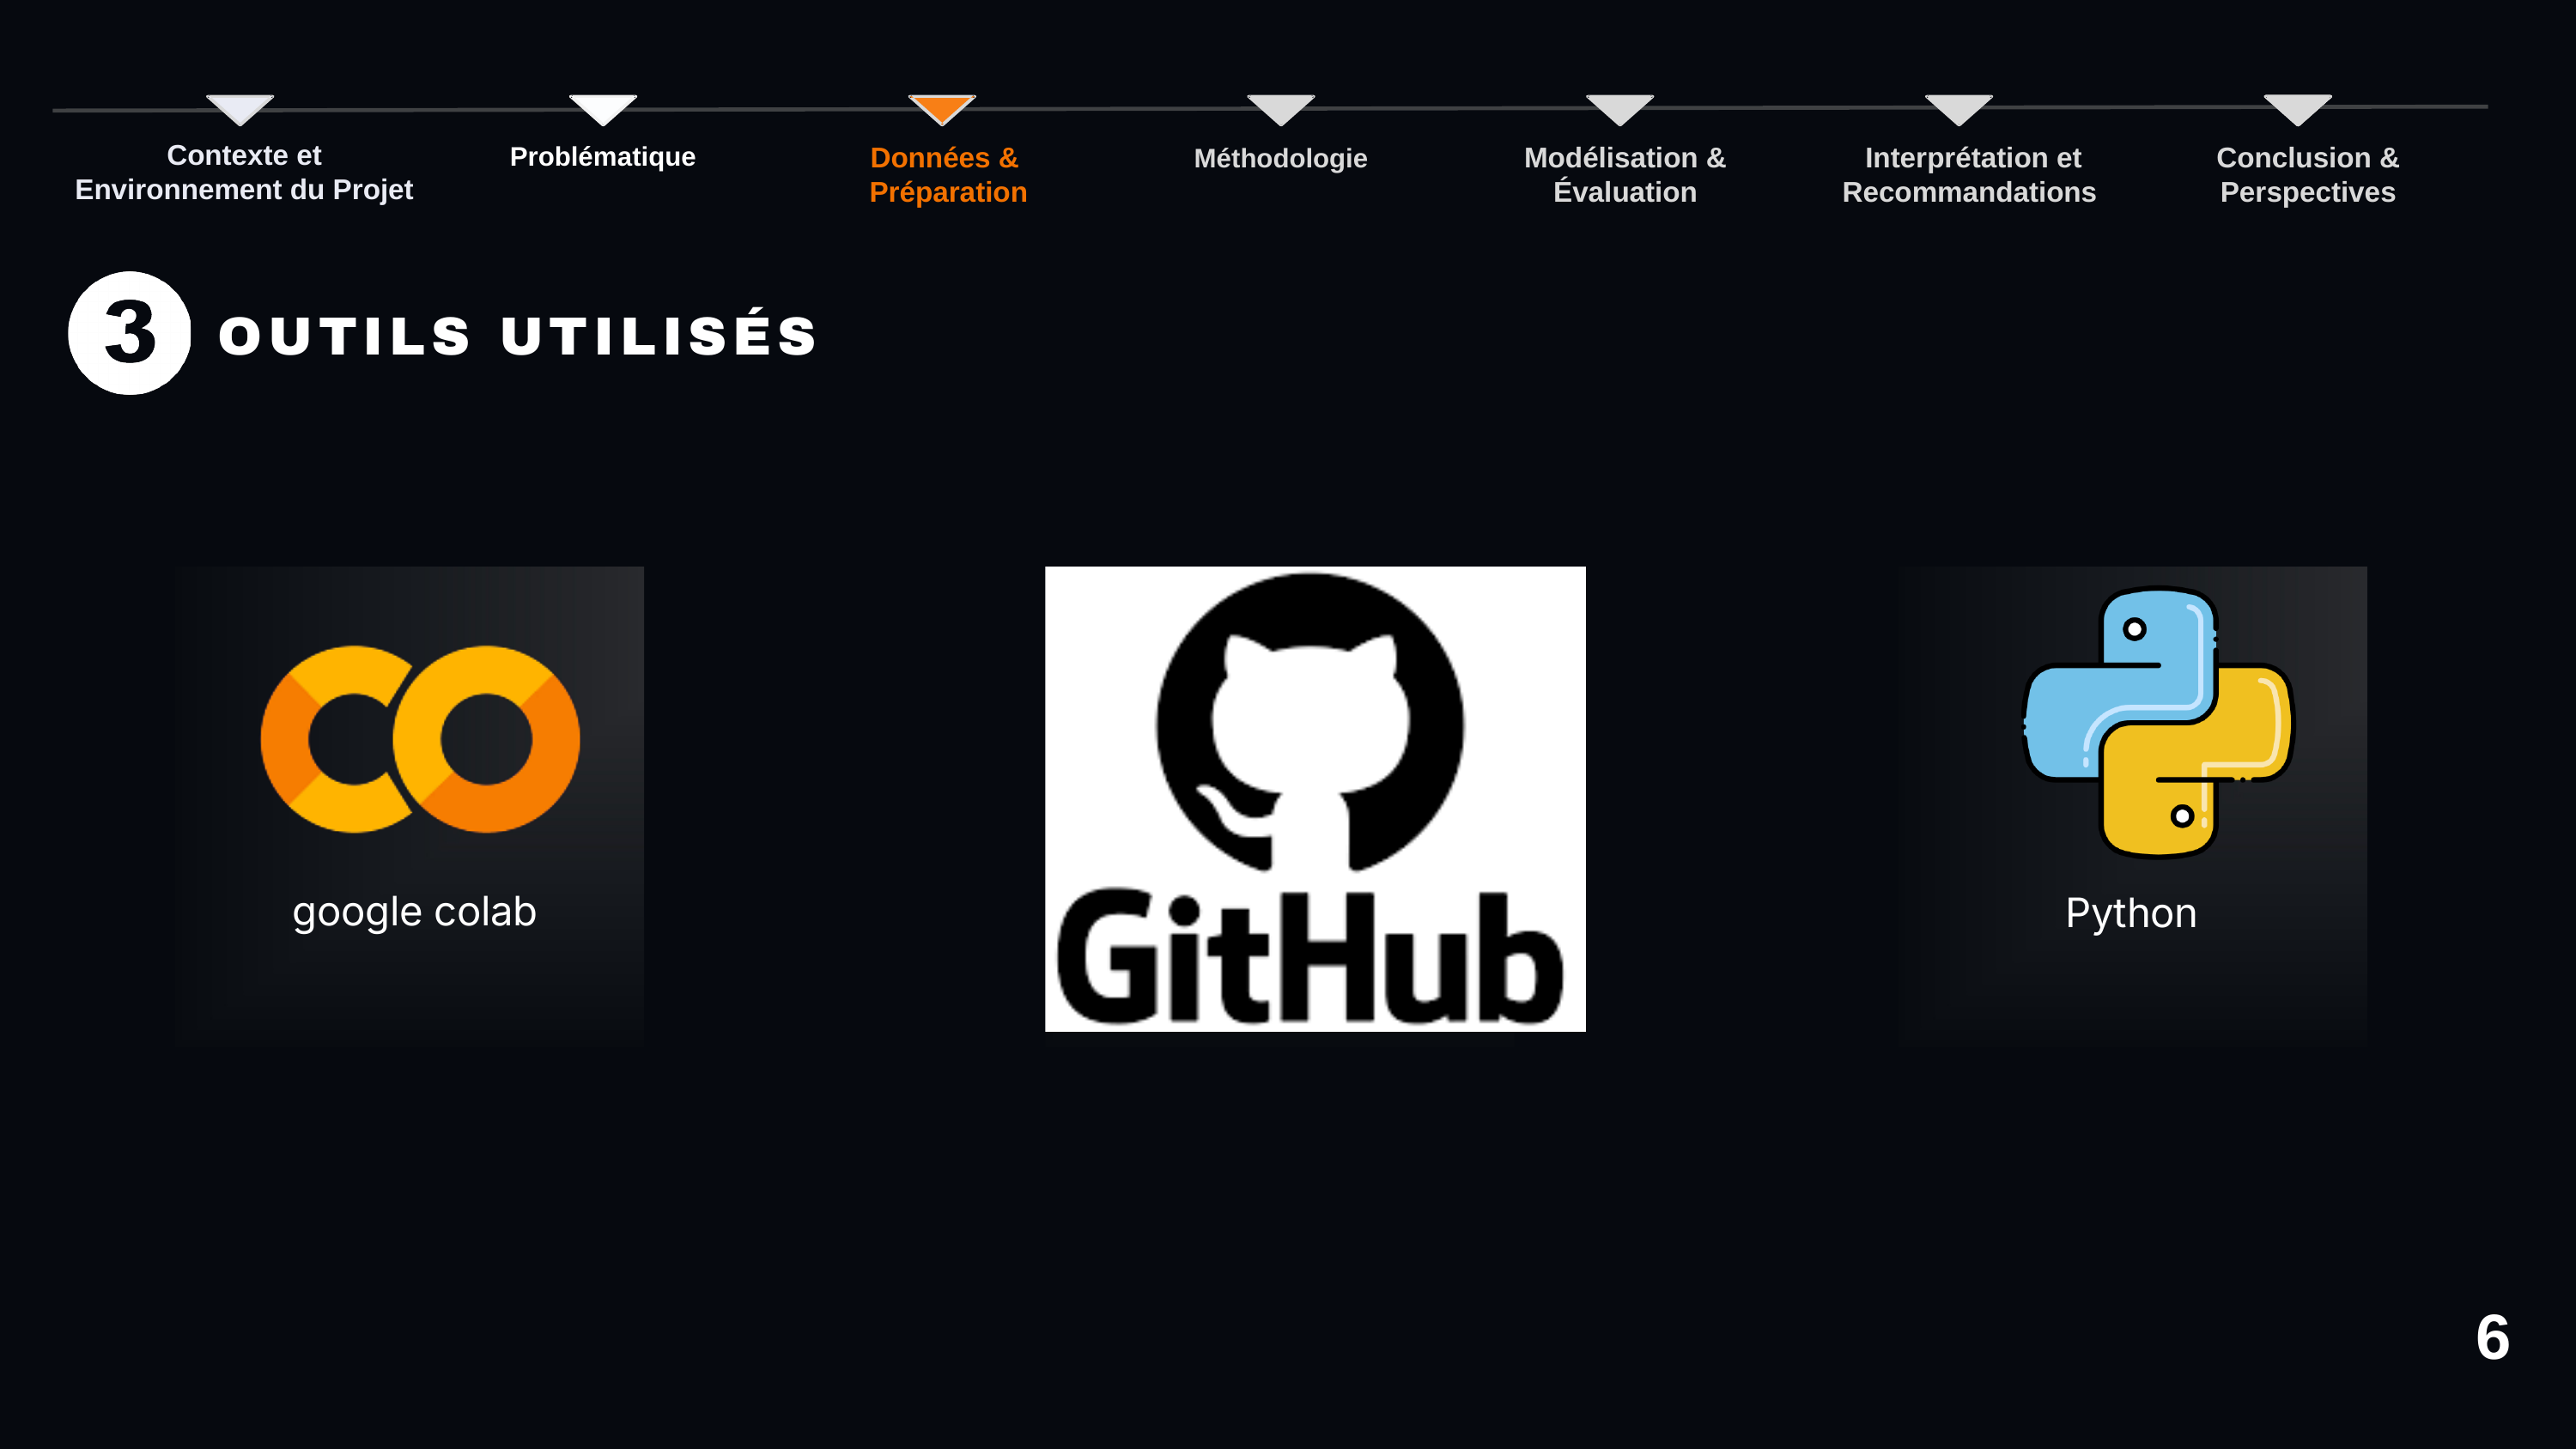

Contexte et Environnement du Projet
Problématique
Données &
 Préparation
Modélisation & Évaluation
 Interprétation et Recommandations
Conclusion & Perspectives
Méthodologie

OUTILS UTILISÉS

google colab
Python
6